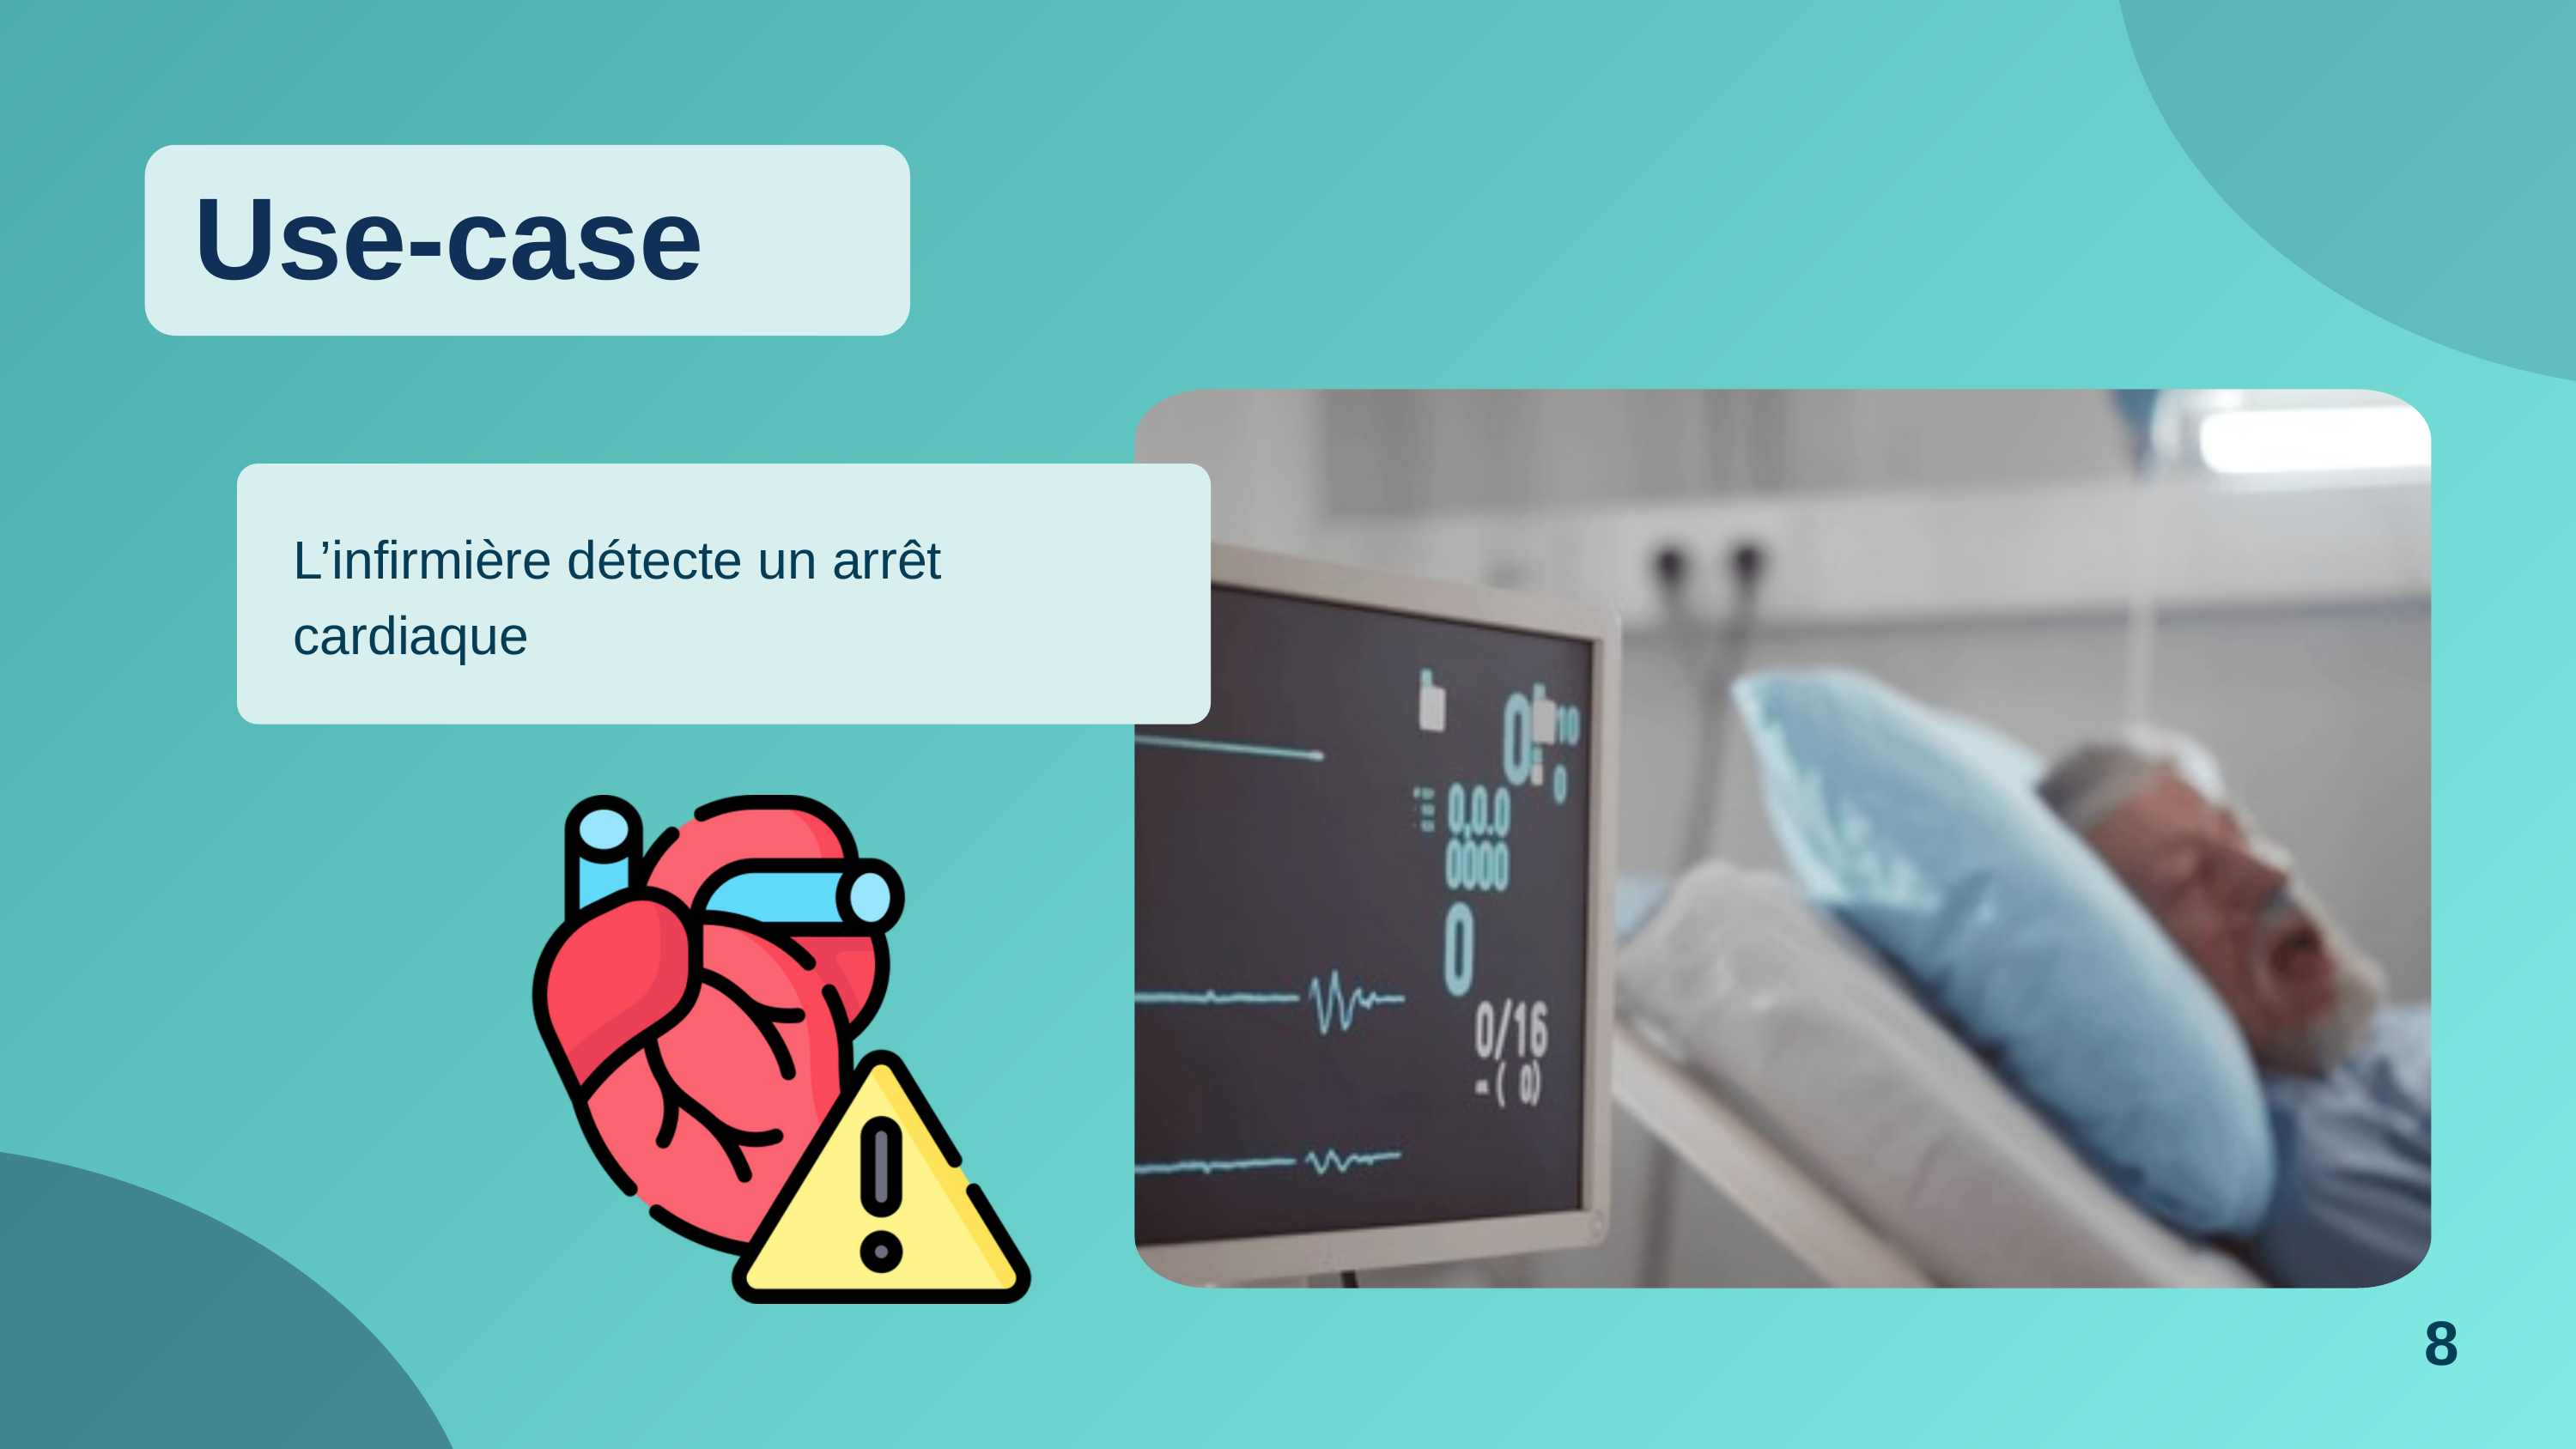

Use-case

L’infirmière détecte un arrêt cardiaque

8